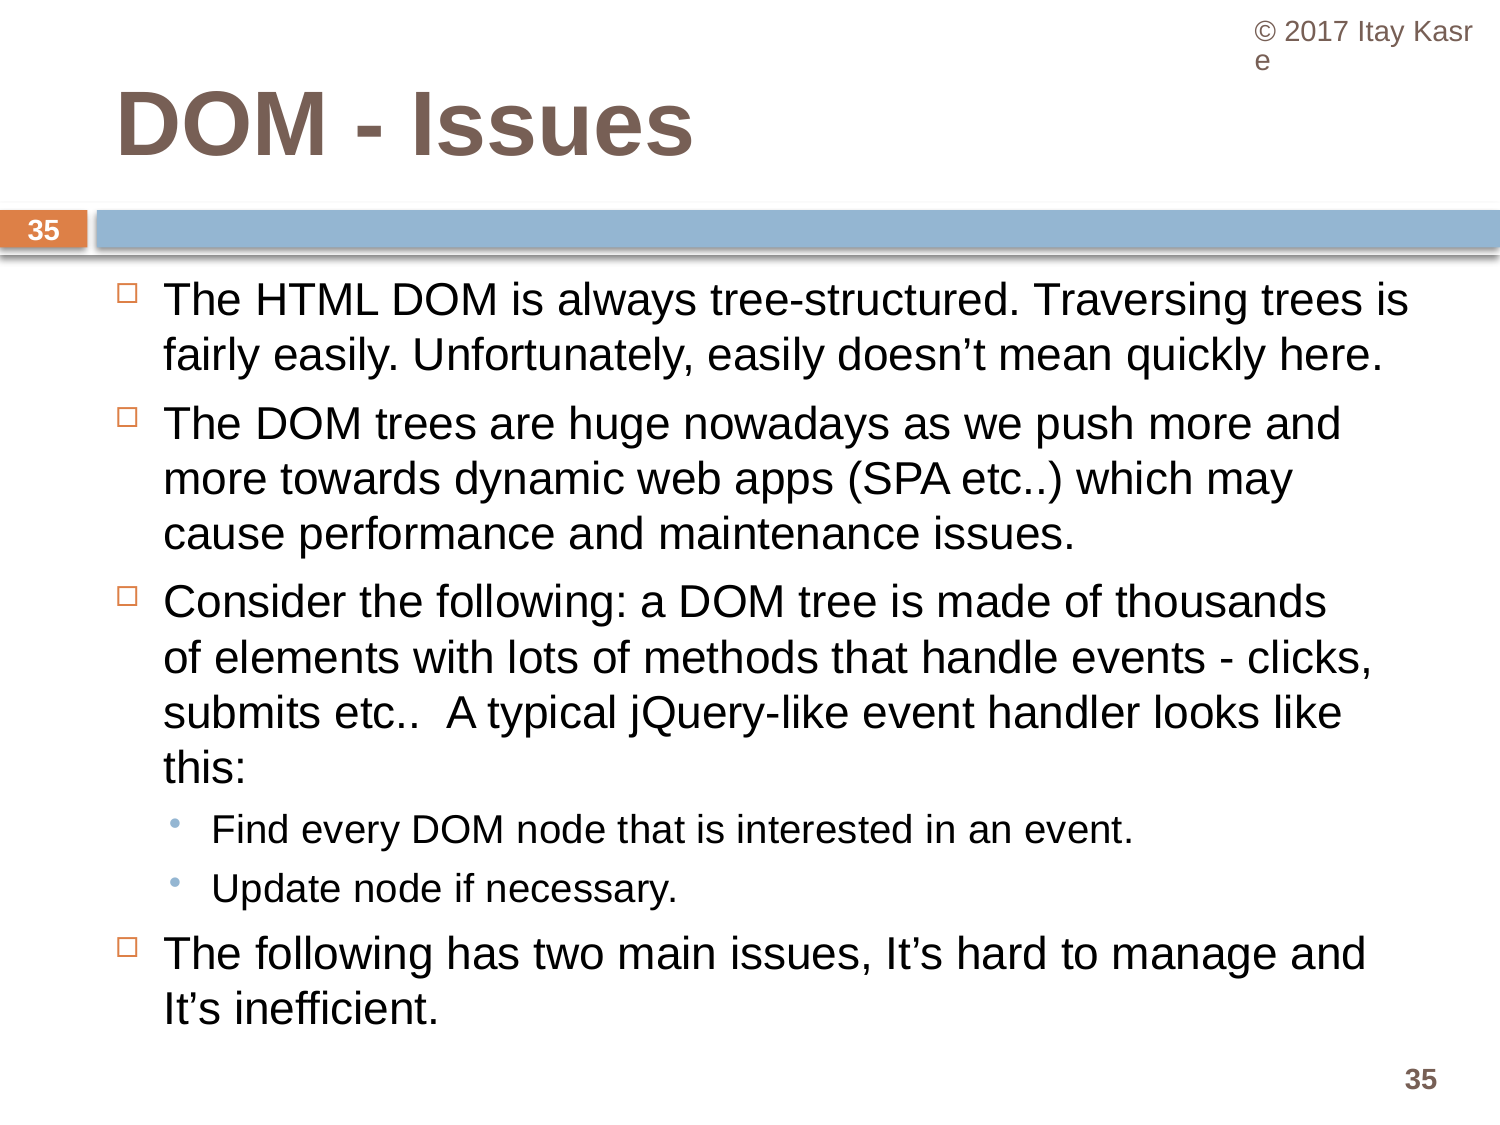

© 2017 Itay Kasre
# DOM - Issues
35
The HTML DOM is always tree-structured. Traversing trees is fairly easily. Unfortunately, easily doesn’t mean quickly here.
The DOM trees are huge nowadays as we push more and more towards dynamic web apps (SPA etc..) which may cause performance and maintenance issues.
Consider the following: a DOM tree is made of thousands of elements with lots of methods that handle events - clicks, submits etc..  A typical jQuery-like event handler looks like this:
Find every DOM node that is interested in an event.
Update node if necessary.
The following has two main issues, It’s hard to manage and It’s inefficient.